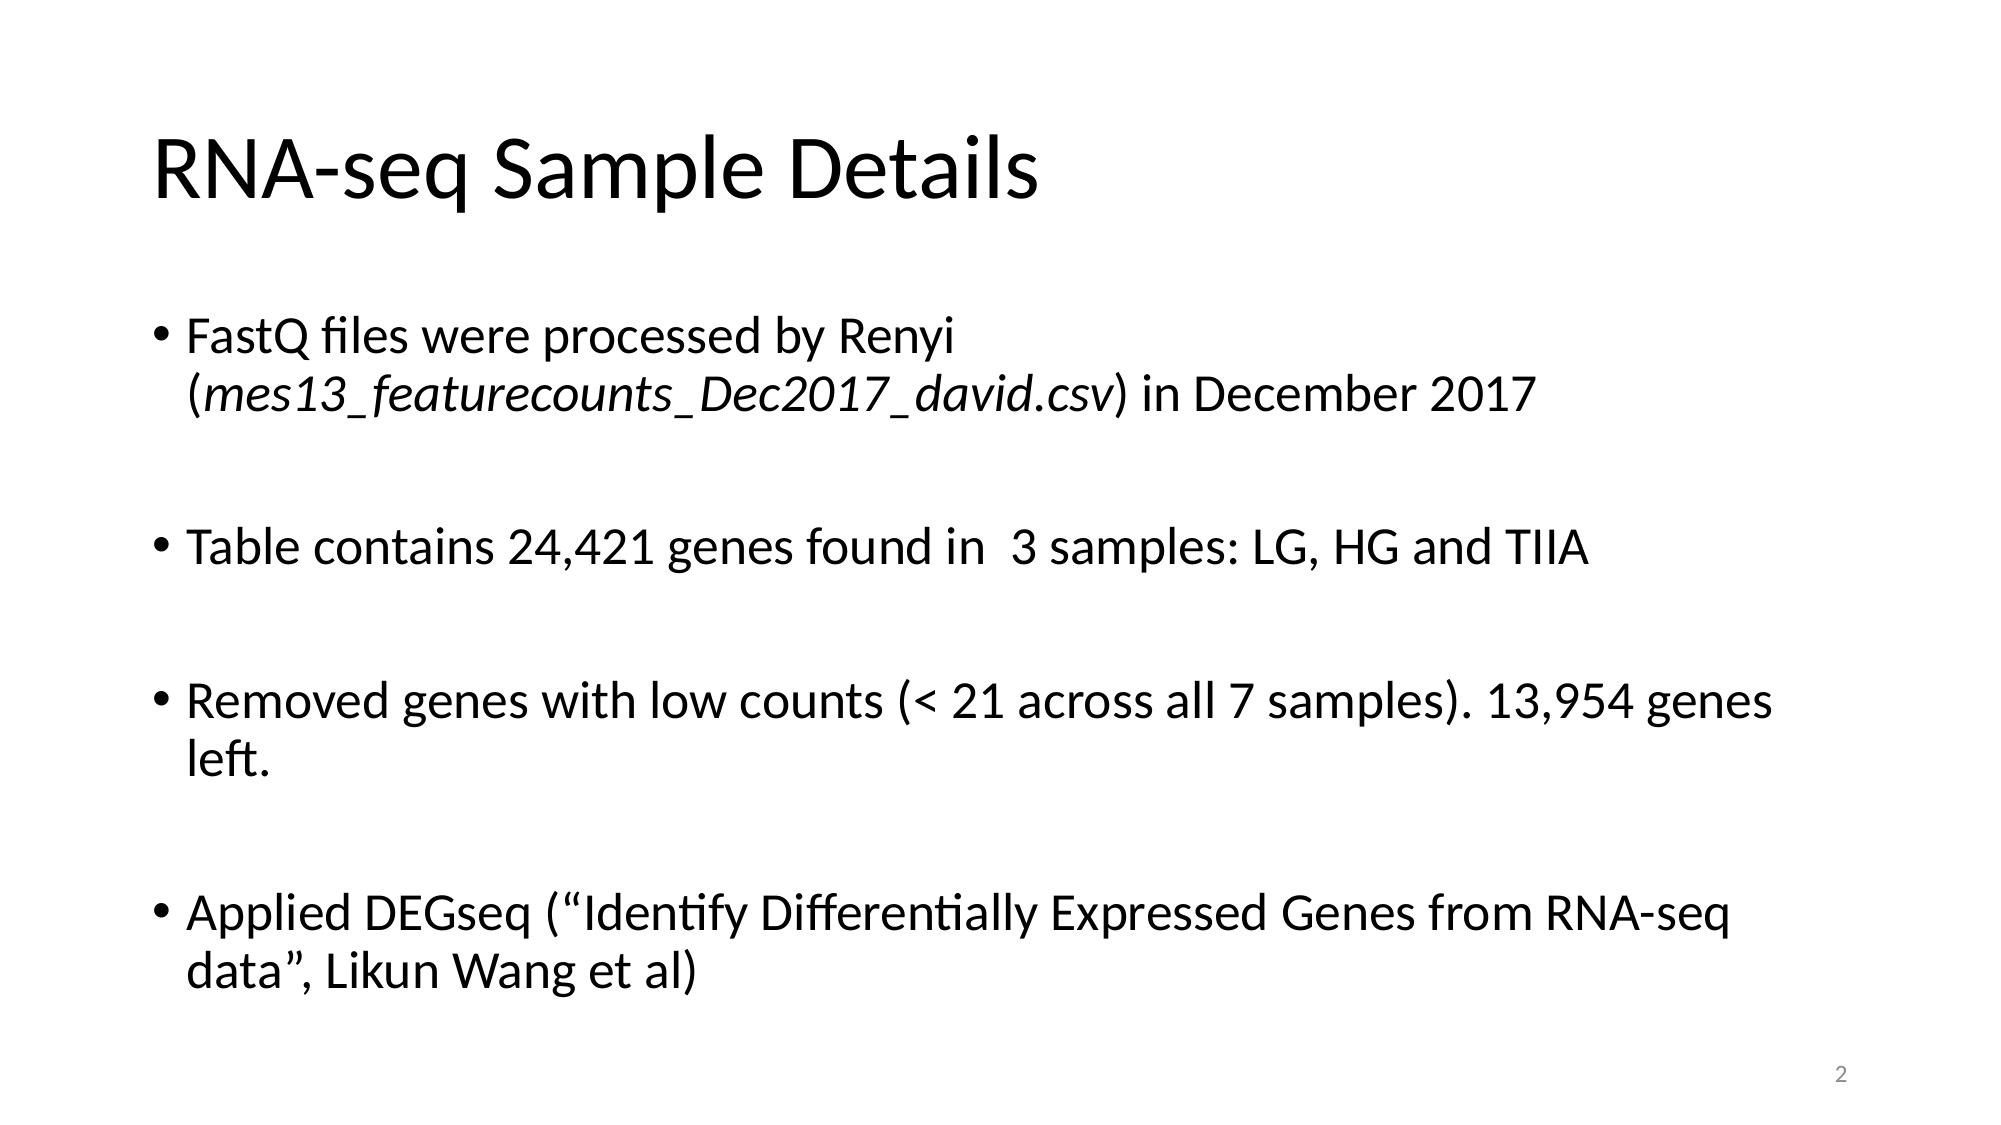

# RNA-seq Sample Details
FastQ files were processed by Renyi (mes13_featurecounts_Dec2017_david.csv) in December 2017

Table contains 24,421 genes found in  3 samples: LG, HG and TIIA

Removed genes with low counts (< 21 across all 7 samples). 13,954 genes left.

Applied DEGseq (“Identify Differentially Expressed Genes from RNA-seq data”, Likun Wang et al)

2